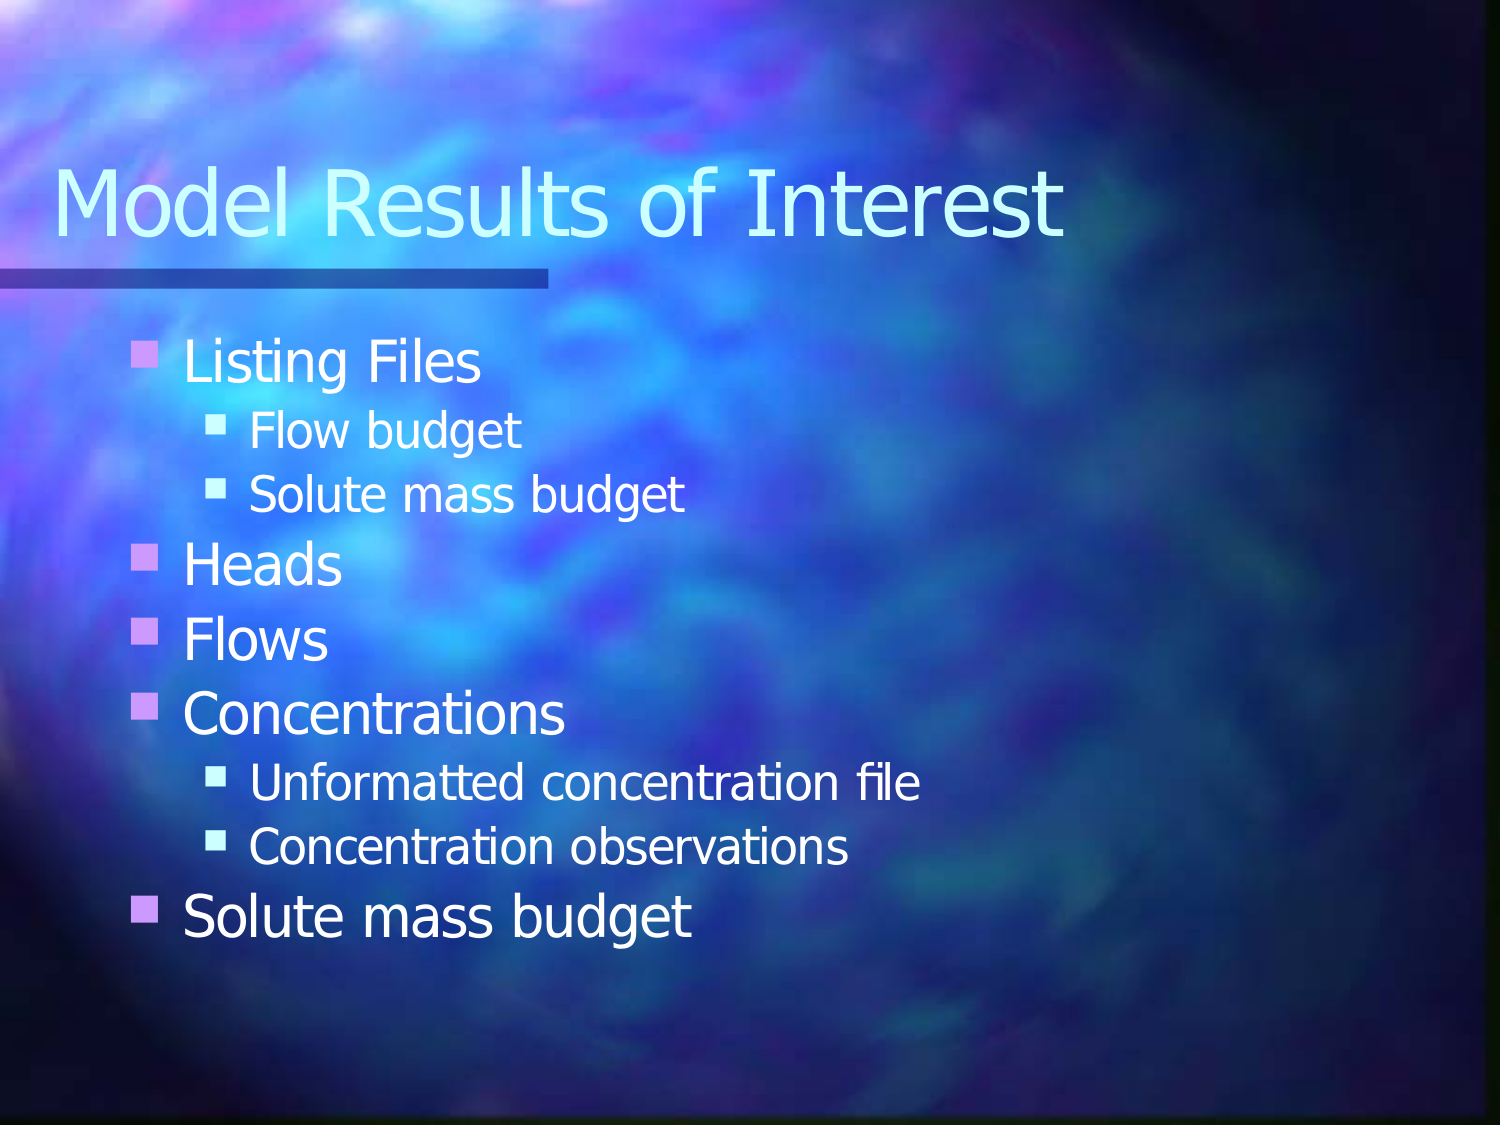

# Model Results of Interest
Listing Files
Flow budget
Solute mass budget
Heads
Flows
Concentrations
Unformatted concentration file
Concentration observations
Solute mass budget